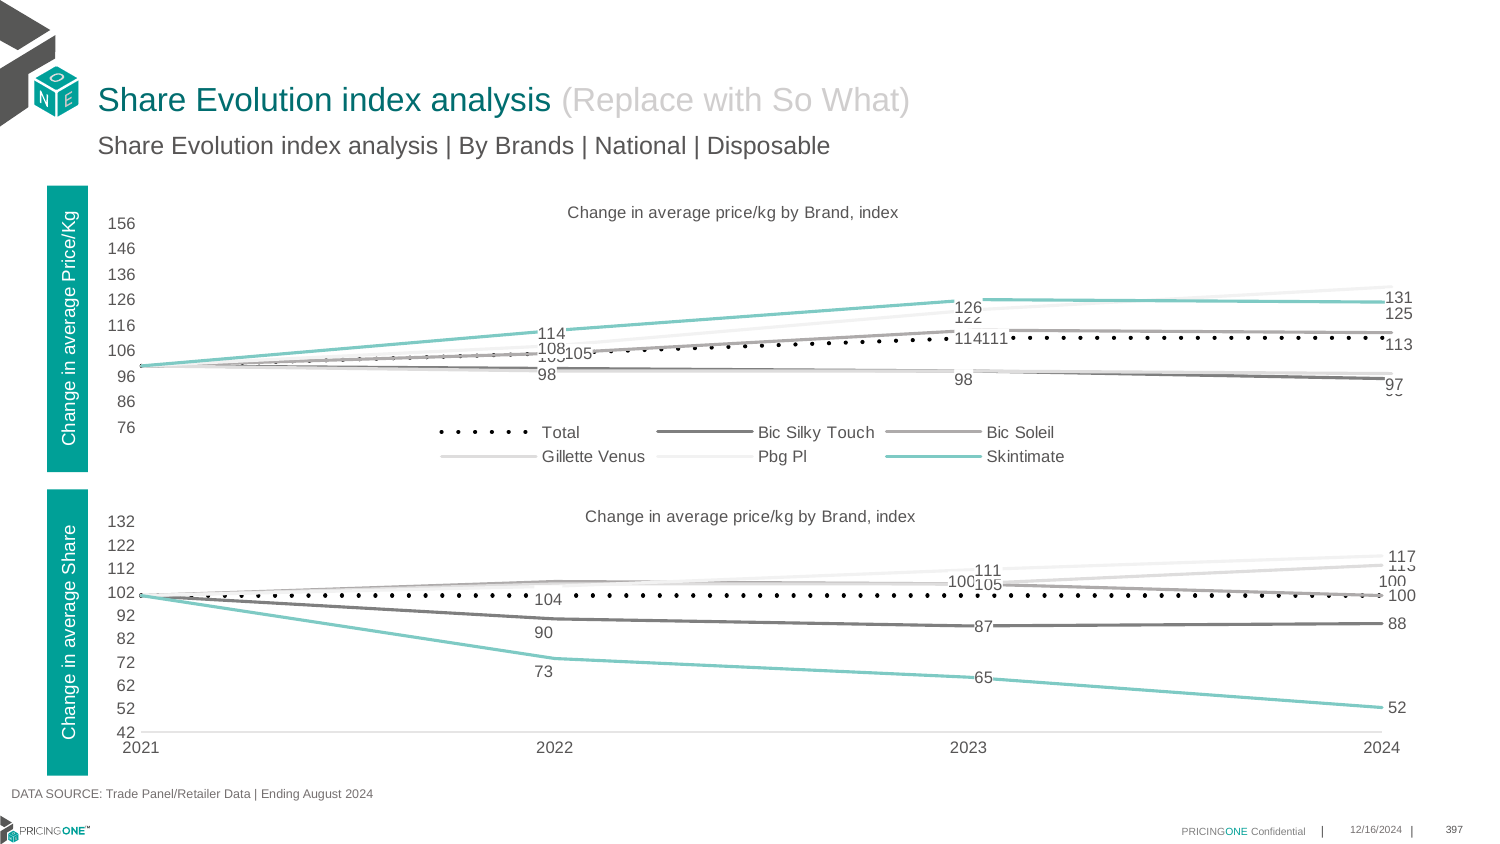

# Share Evolution index analysis (Replace with So What)
Share Evolution index analysis | By Brands | National | Disposable

### Chart: Change in average price/kg by Brand, index

| Category | Total | Bic Silky Touch | Bic Soleil | Gillette Venus | Pbg Pl | Skintimate |
|---|---|---|---|---|---|---|
| 2021 | 100.0 | 100.0 | 100.0 | 100.0 | 100.0 | 100.0 |
| 2022 | 105.0 | 99.0 | 105.0 | 98.0 | 108.0 | 114.0 |
| 2023 | 111.0 | 98.0 | 114.0 | 98.0 | 122.0 | 126.0 |
| 2024 | 111.0 | 95.0 | 113.0 | 97.0 | 131.0 | 125.0 |
Change in average Price/Kg

### Chart: Change in average price/kg by Brand, index

| Category | Total | Bic Silky Touch | Bic Soleil | Gillette Venus | Pbg Pl | Skintimate |
|---|---|---|---|---|---|---|
| 2021 | 100.0 | 100.0 | 100.0 | 100.0 | 100.0 | 100.0 |
| 2022 | 100.0 | 90.0 | 106.0 | 105.0 | 104.0 | 73.0 |
| 2023 | 100.0 | 87.0 | 105.0 | 105.0 | 111.0 | 65.0 |
| 2024 | 100.0 | 88.0 | 100.0 | 113.0 | 117.0 | 52.0 |
Change in average Share
DATA SOURCE: Trade Panel/Retailer Data | Ending August 2024

12/16/2024
397